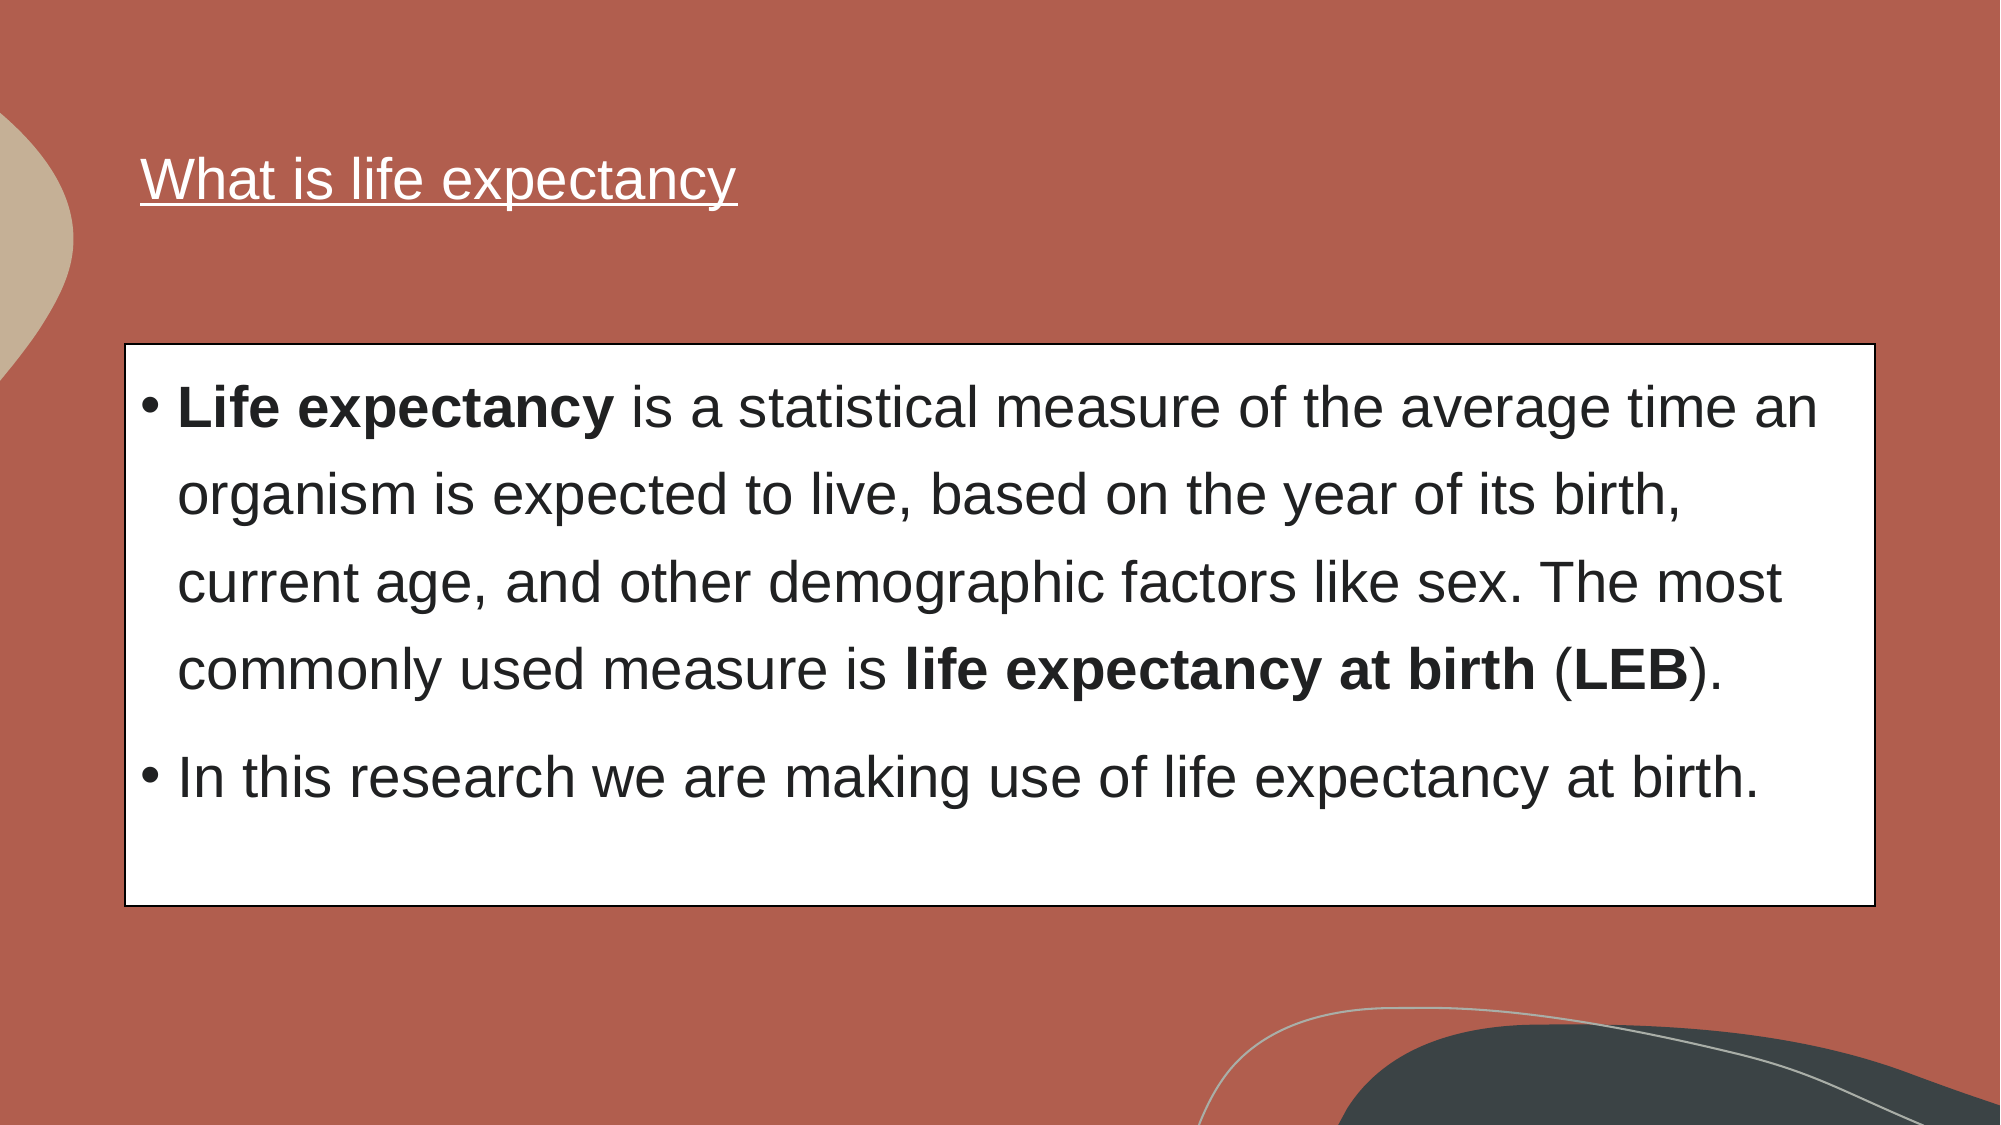

# What is life expectancy
Life expectancy is a statistical measure of the average time an organism is expected to live, based on the year of its birth, current age, and other demographic factors like sex. The most commonly used measure is life expectancy at birth (LEB).
In this research we are making use of life expectancy at birth.